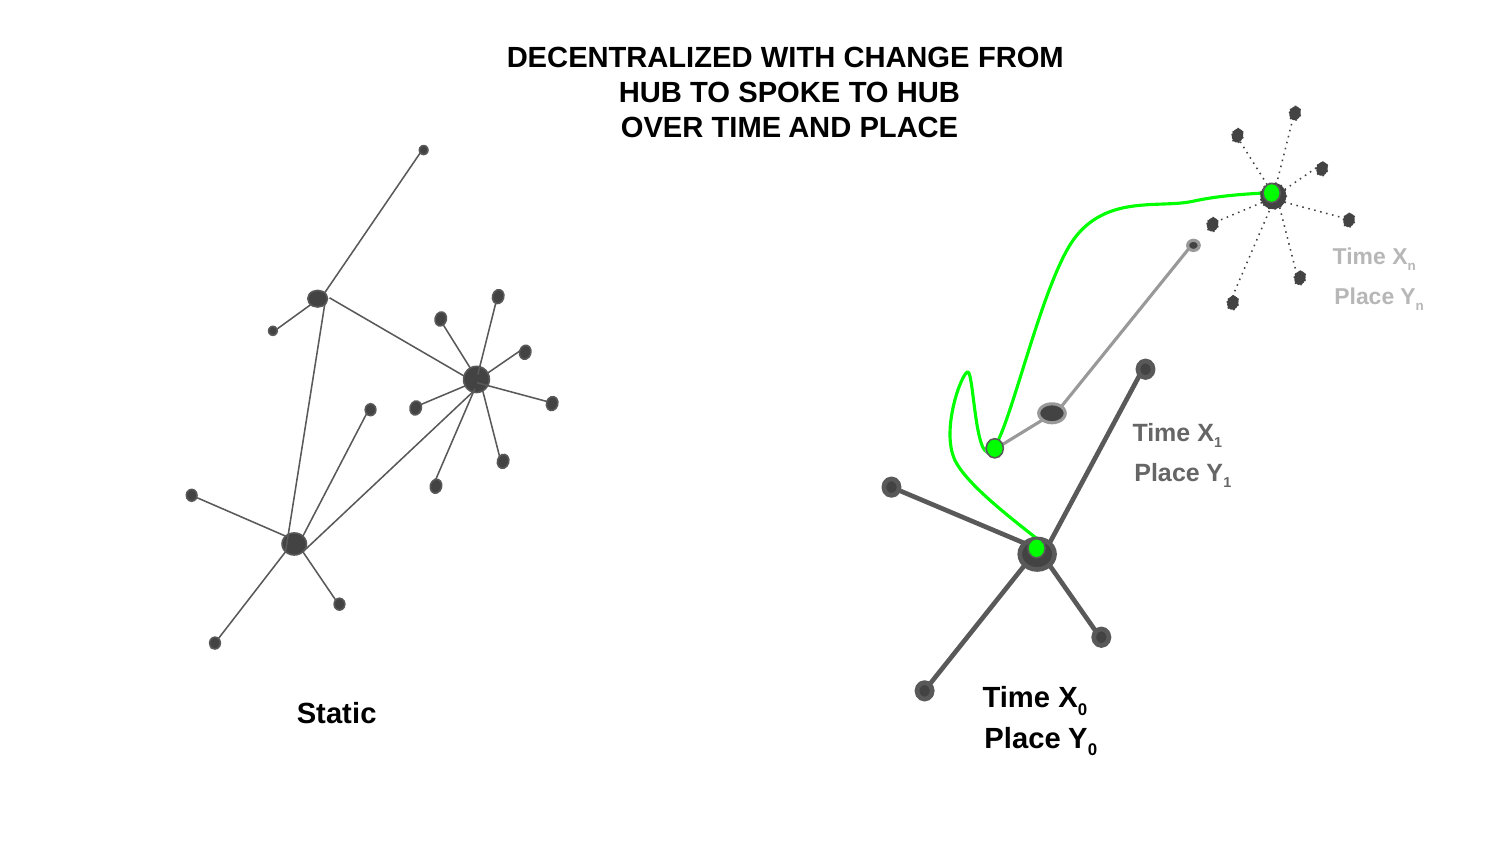

DECENTRALIZED WITH CHANGE FROM
HUB TO SPOKE TO HUB
OVER TIME AND PLACE

Time Xn

Place Yn

Time X1

Place Y1

Time X0

Static
Place Y0